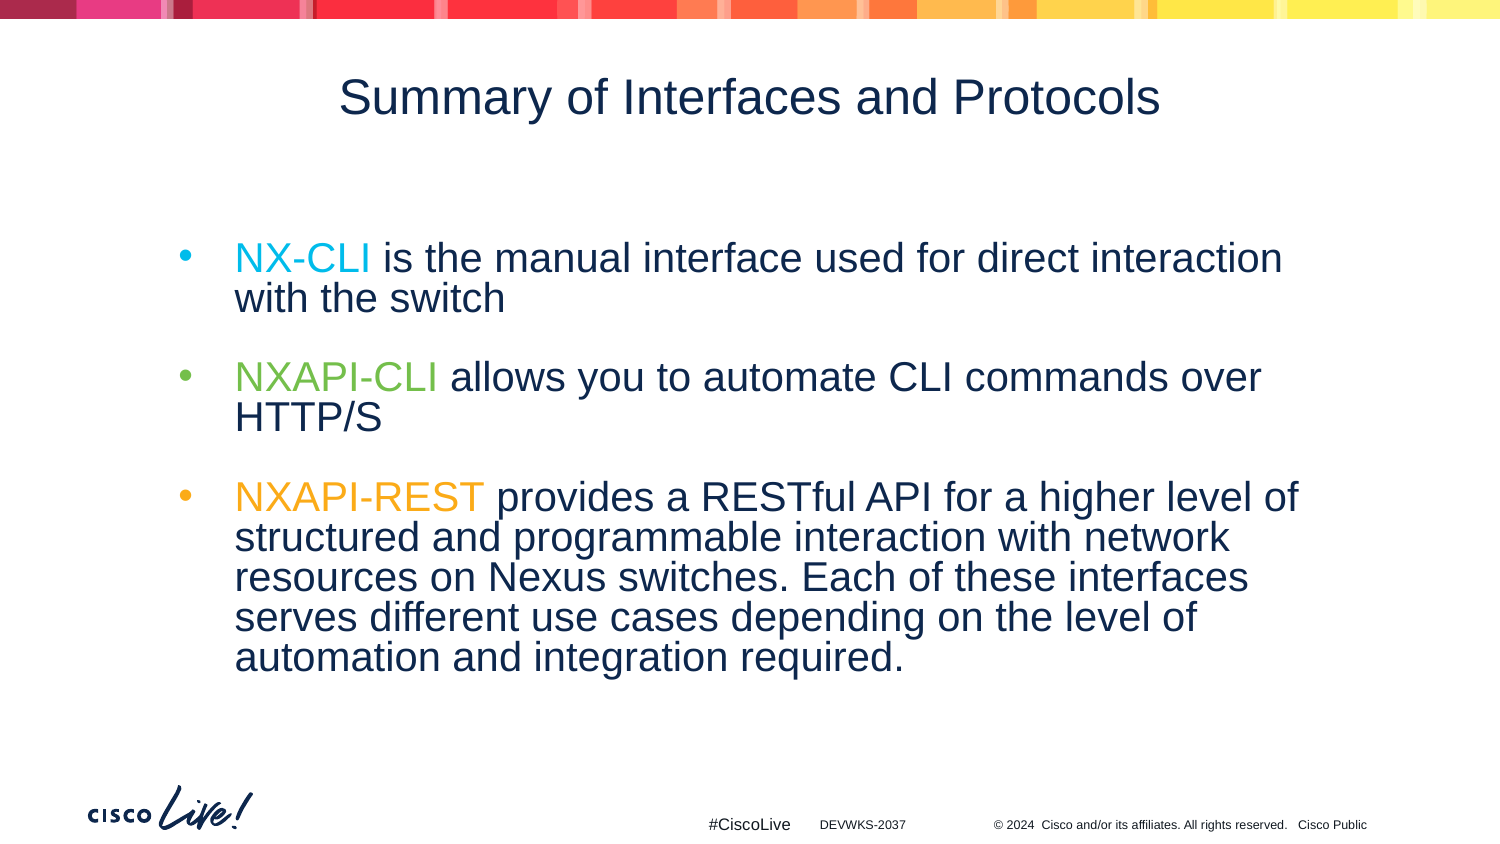

# Summary of Interfaces and Protocols
NX-CLI is the manual interface used for direct interaction with the switch

NXAPI-CLI allows you to automate CLI commands over HTTP/S

NXAPI-REST provides a RESTful API for a higher level of structured and programmable interaction with network resources on Nexus switches. Each of these interfaces serves different use cases depending on the level of automation and integration required.
DEVWKS-2037